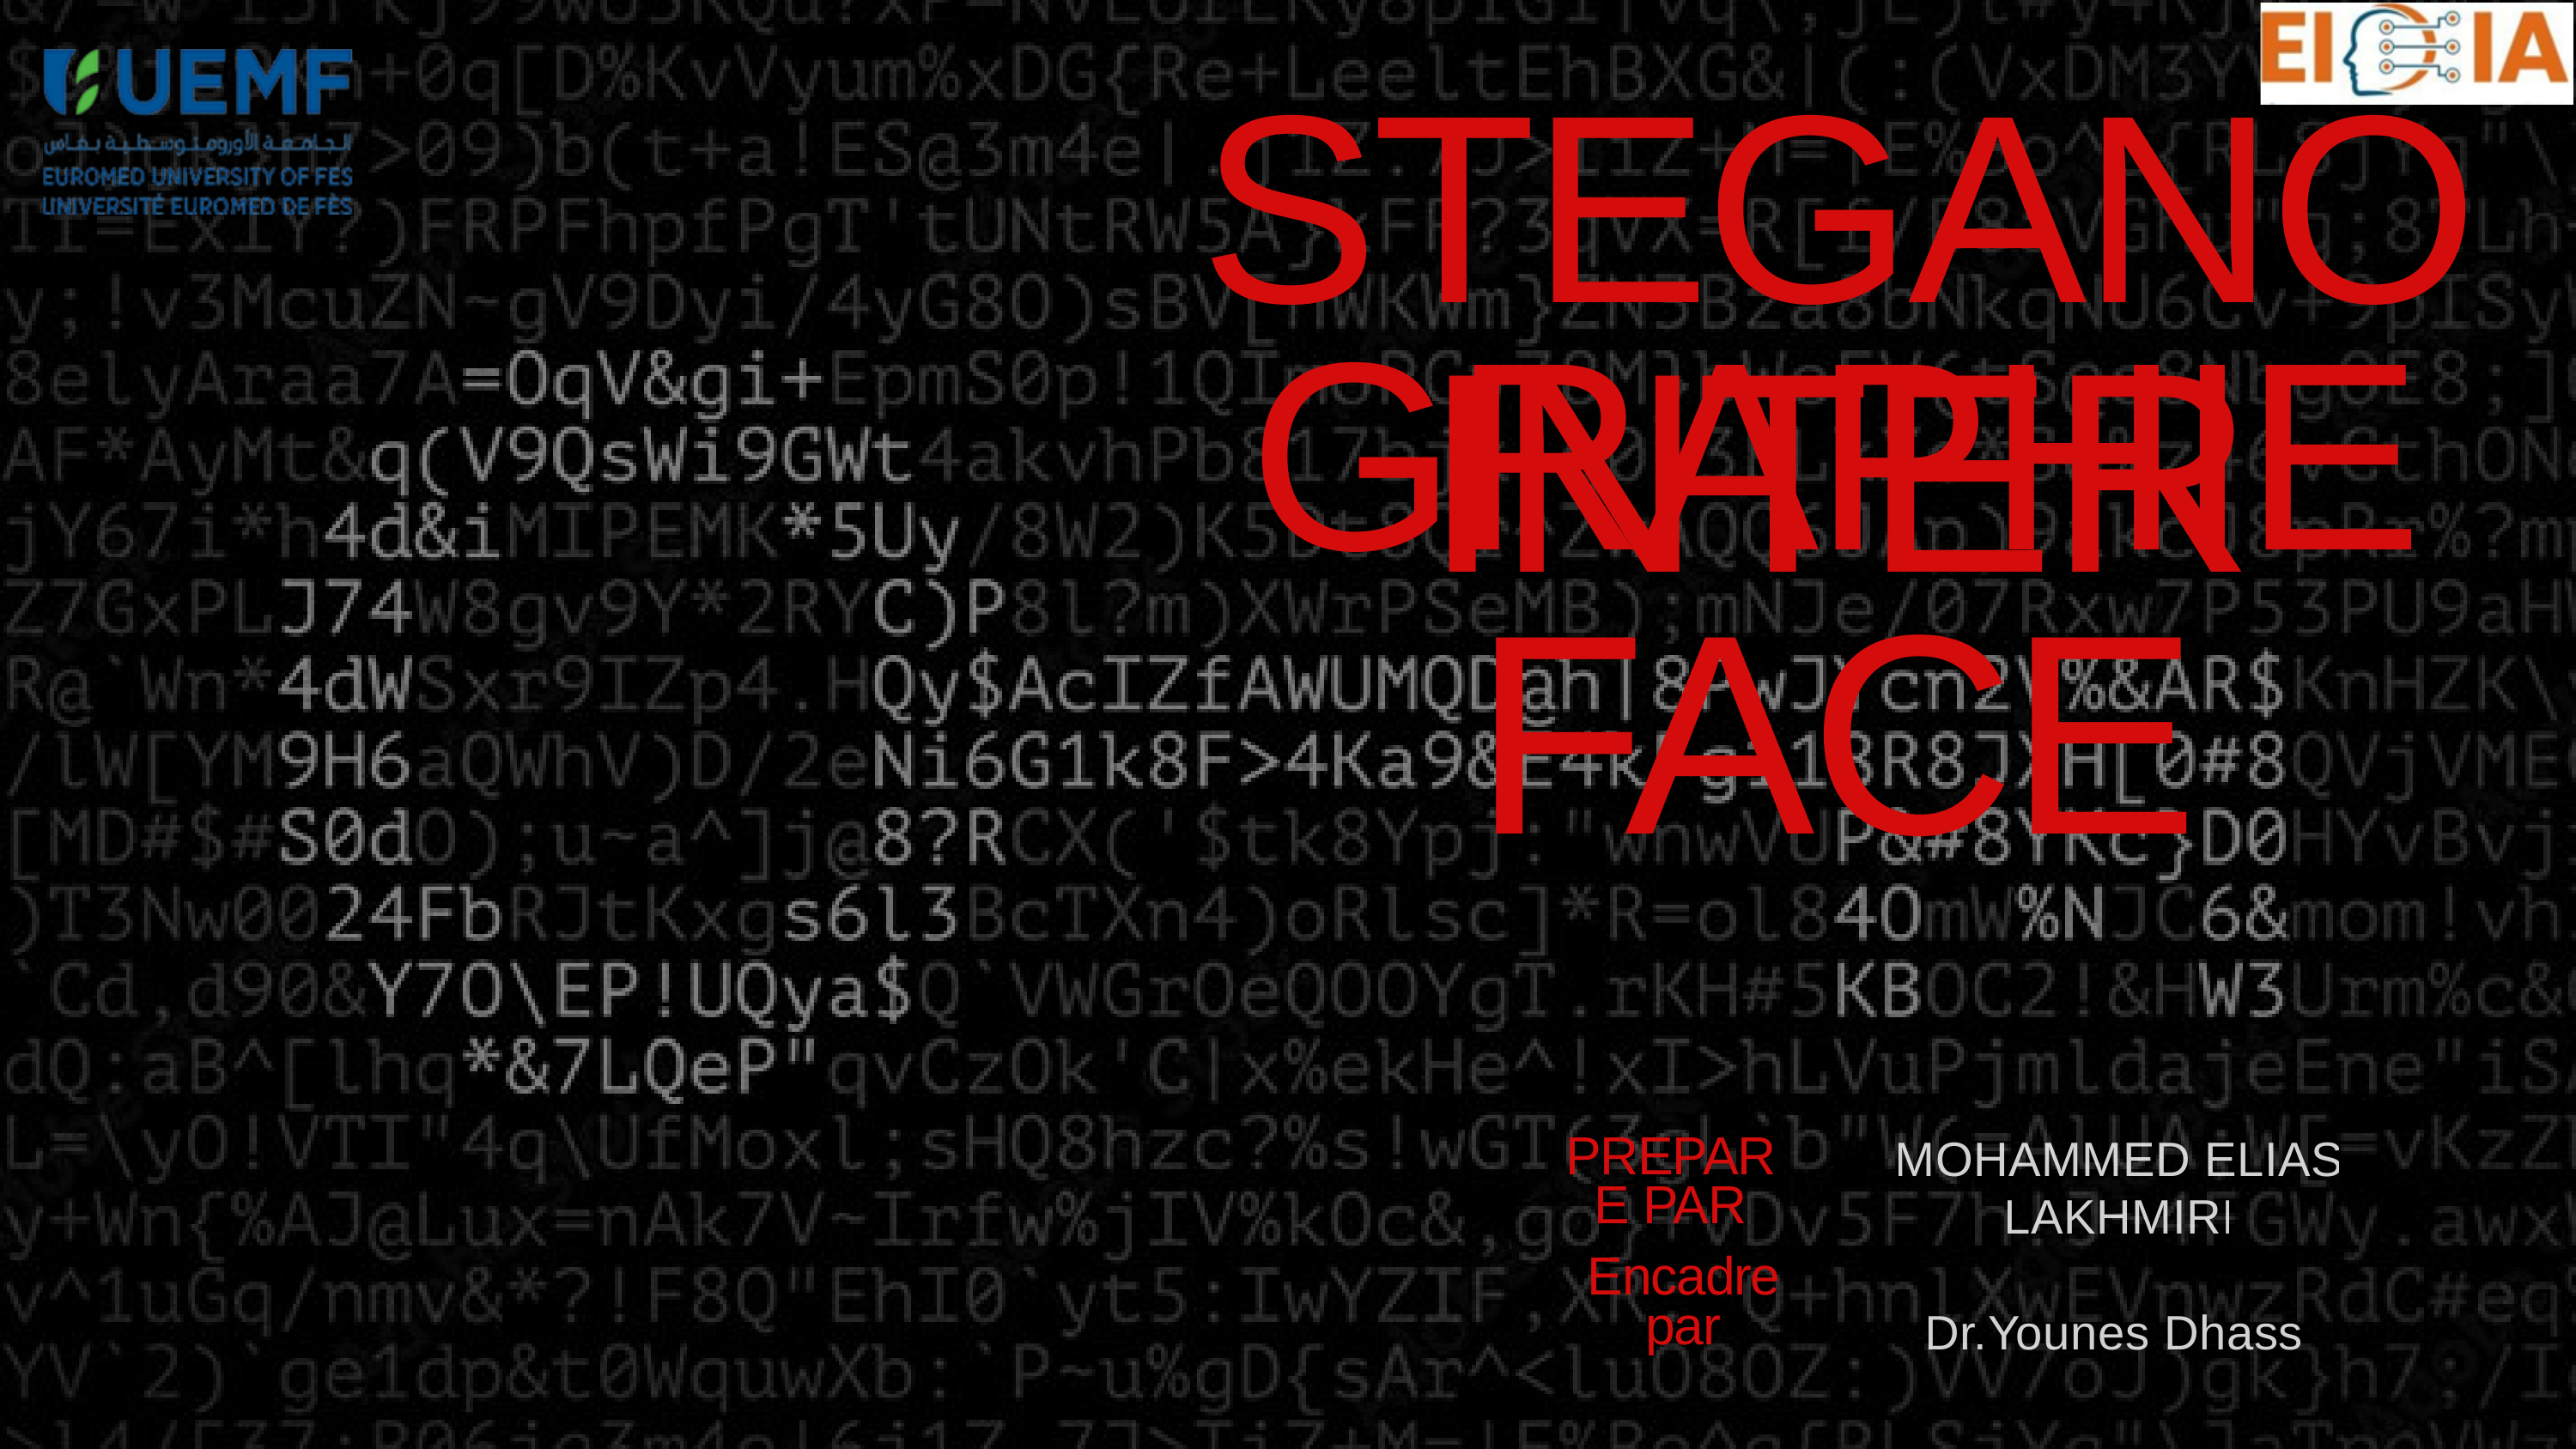

STEGANOGRAPHIE
INTERFACE
MOHAMMED ELIAS LAKHMIRI

Dr.Younes Dhassi

PREPARE PAR
Encadre par